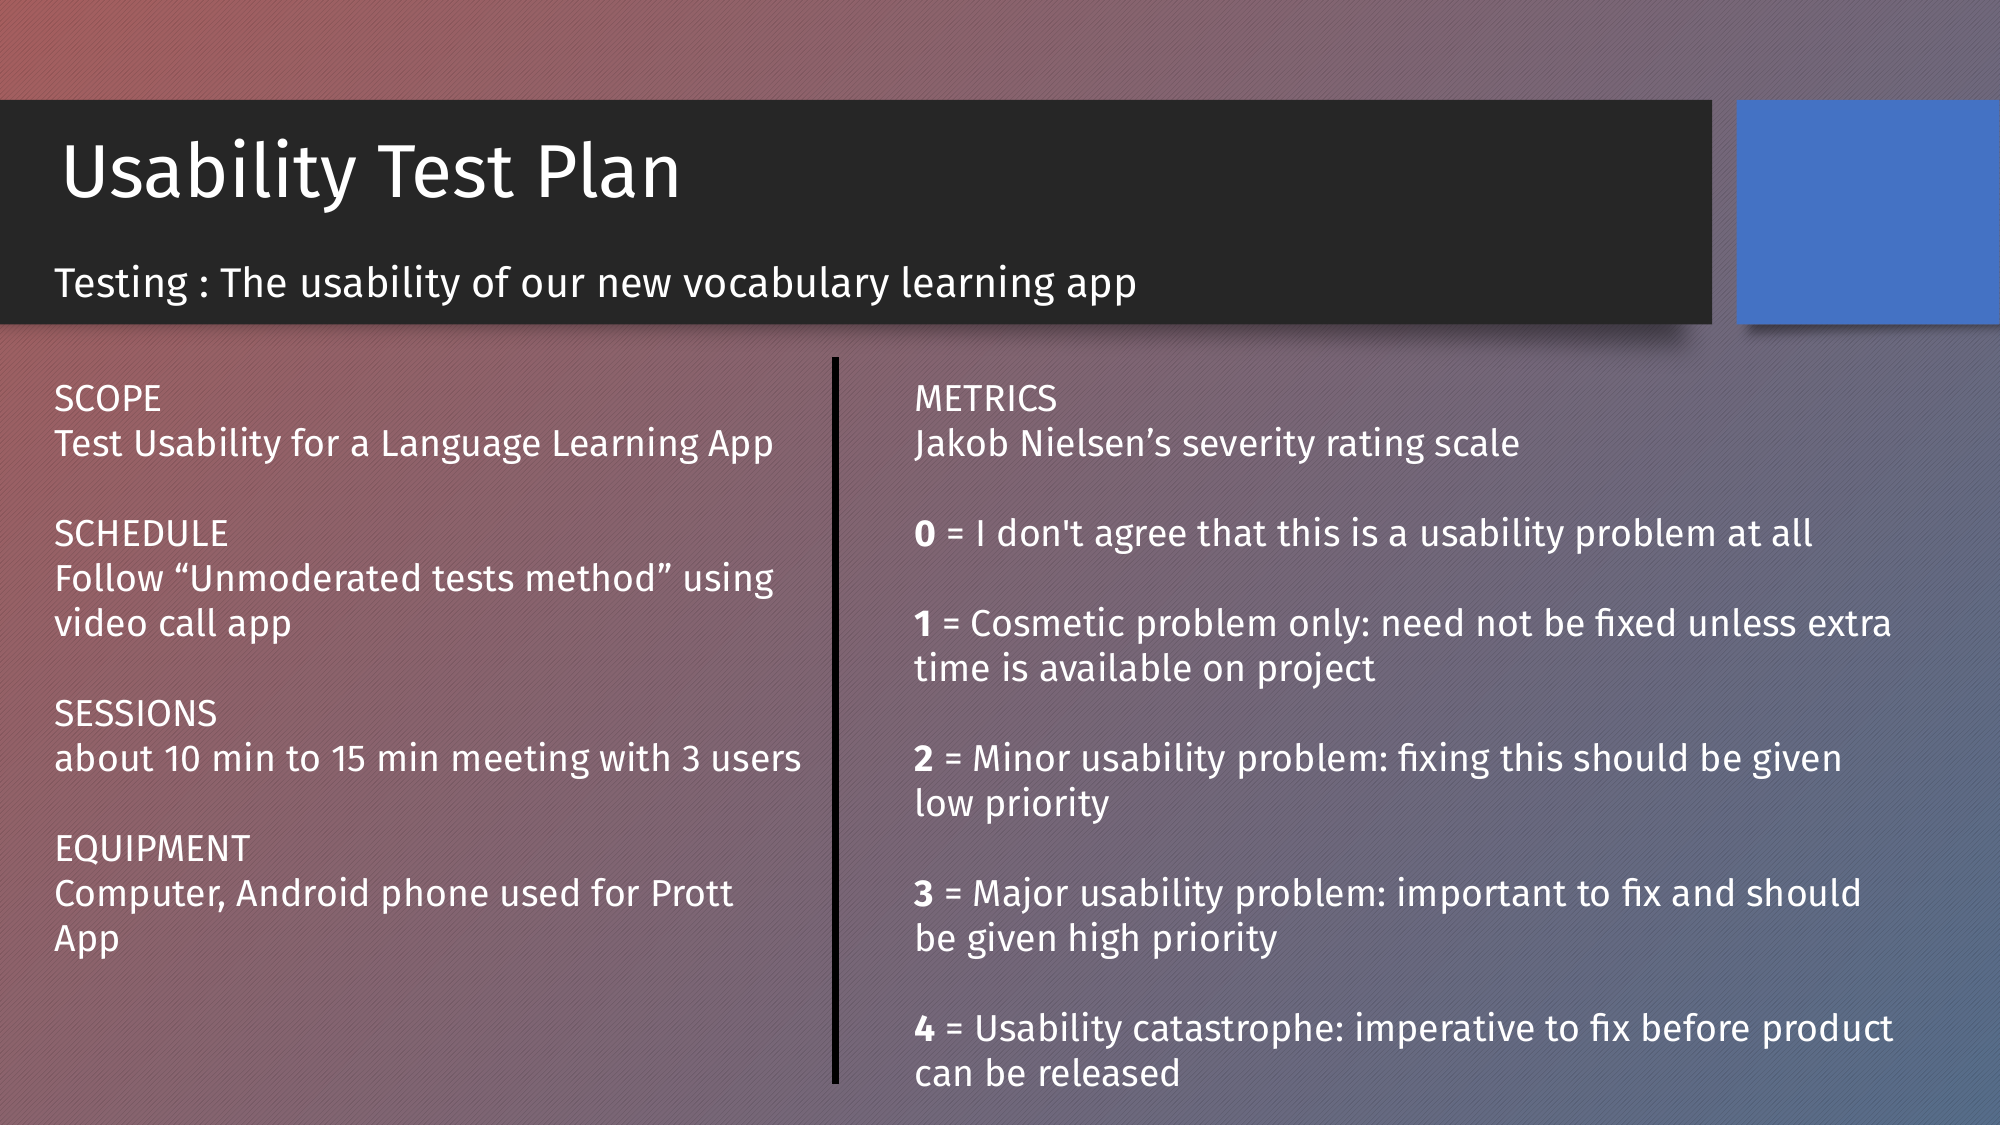

# Usability Test Plan
Testing : The usability of our new vocabulary learning app

SCOPE
Test Usability for a Language Learning App

SCHEDULE
Follow “Unmoderated tests method” using video call app

SESSIONS
about 10 min to 15 min meeting with 3 users

EQUIPMENT
Computer, Android phone used for Prott App
METRICS
Jakob Nielsen’s severity rating scale

0 = I don't agree that this is a usability problem at all

1 = Cosmetic problem only: need not be fixed unless extra time is available on project

2 = Minor usability problem: fixing this should be given low priority

3 = Major usability problem: important to fix and should be given high priority

4 = Usability catastrophe: imperative to fix before product can be released